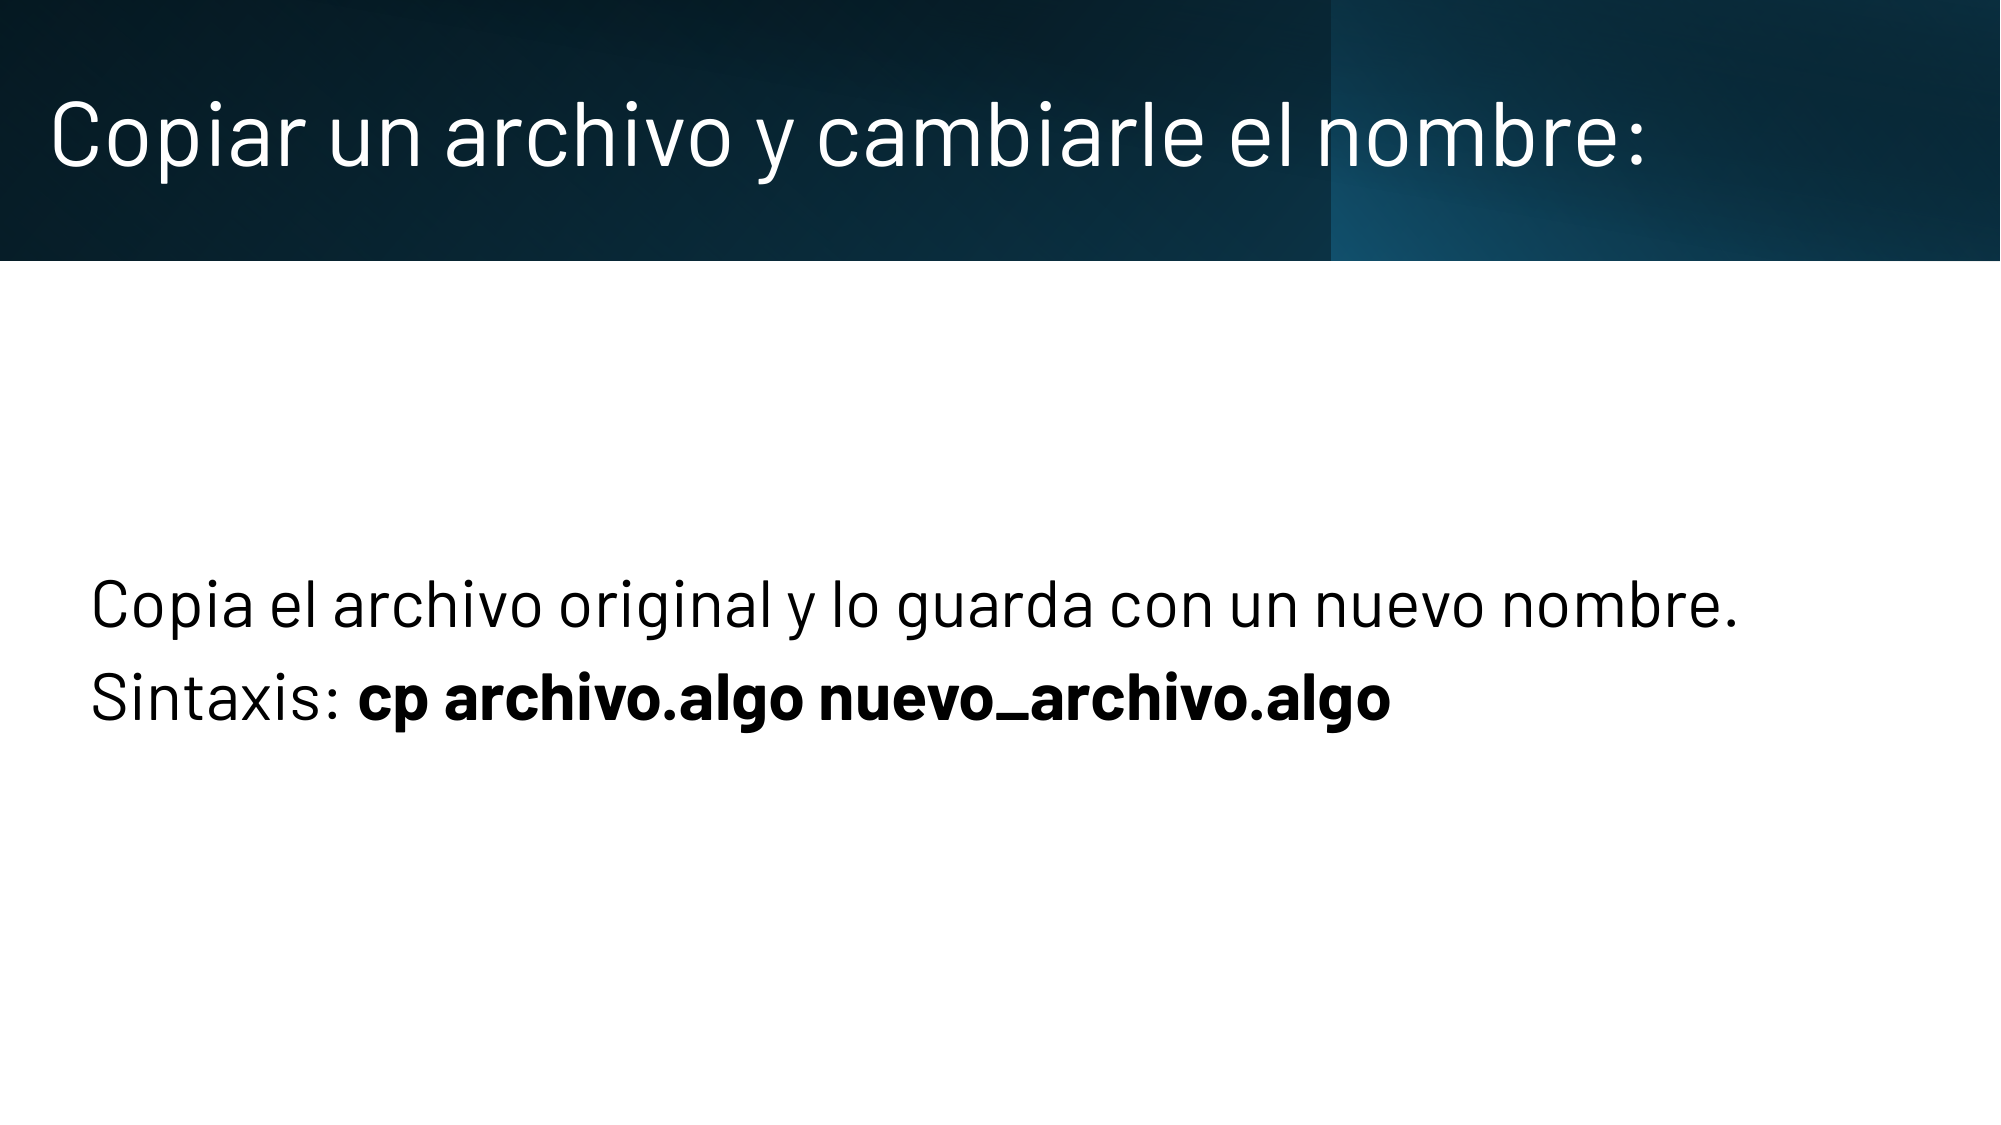

# Copiar un archivo y cambiarle el nombre:
Copia el archivo original y lo guarda con un nuevo nombre.
Sintaxis: cp archivo.algo nuevo_archivo.algo